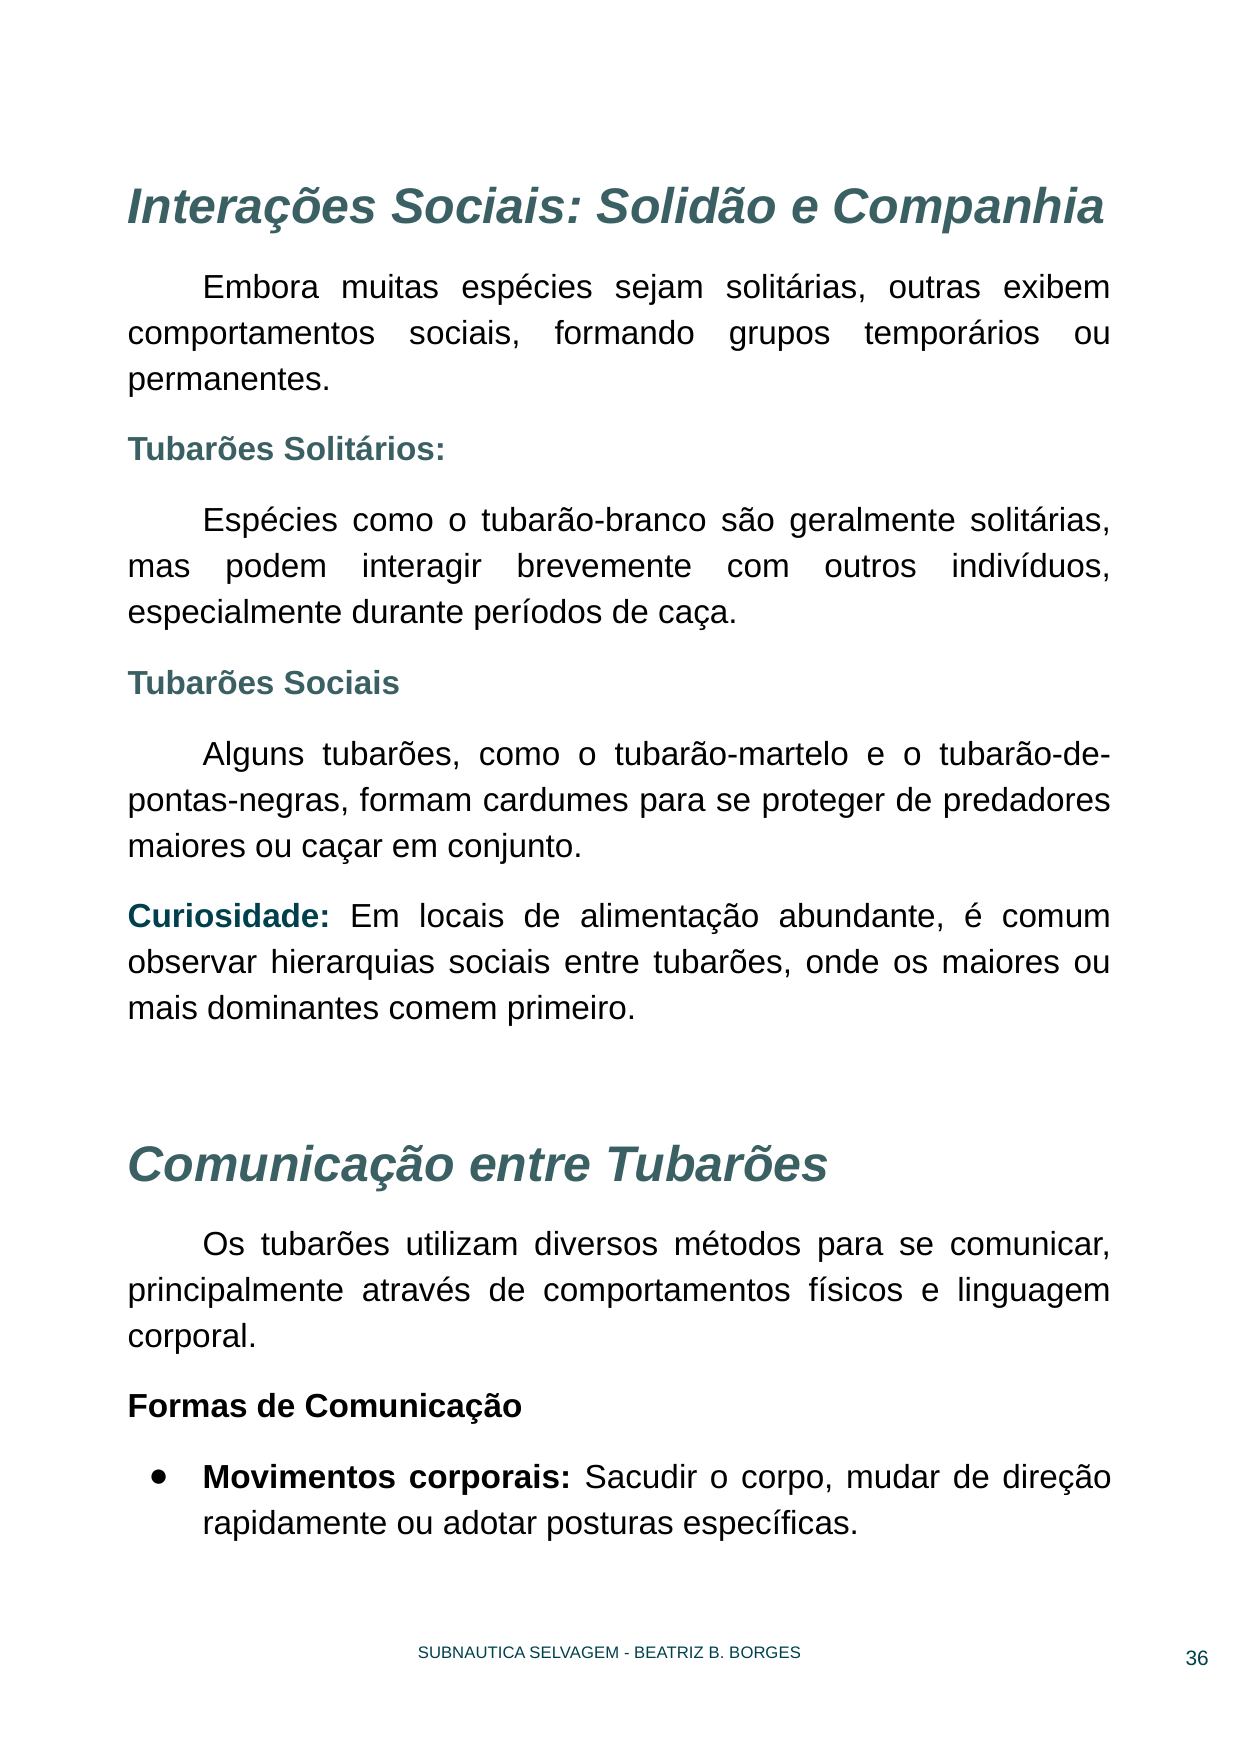

Interações Sociais: Solidão e Companhia
Embora muitas espécies sejam solitárias, outras exibem comportamentos sociais, formando grupos temporários ou permanentes.
Tubarões Solitários:
Espécies como o tubarão-branco são geralmente solitárias, mas podem interagir brevemente com outros indivíduos, especialmente durante períodos de caça.
Tubarões Sociais
Alguns tubarões, como o tubarão-martelo e o tubarão-de-pontas-negras, formam cardumes para se proteger de predadores maiores ou caçar em conjunto.
Curiosidade: Em locais de alimentação abundante, é comum observar hierarquias sociais entre tubarões, onde os maiores ou mais dominantes comem primeiro.

Comunicação entre Tubarões
Os tubarões utilizam diversos métodos para se comunicar, principalmente através de comportamentos físicos e linguagem corporal.
Formas de Comunicação
Movimentos corporais: Sacudir o corpo, mudar de direção rapidamente ou adotar posturas específicas.
36
SUBNAUTICA SELVAGEM - BEATRIZ B. BORGES